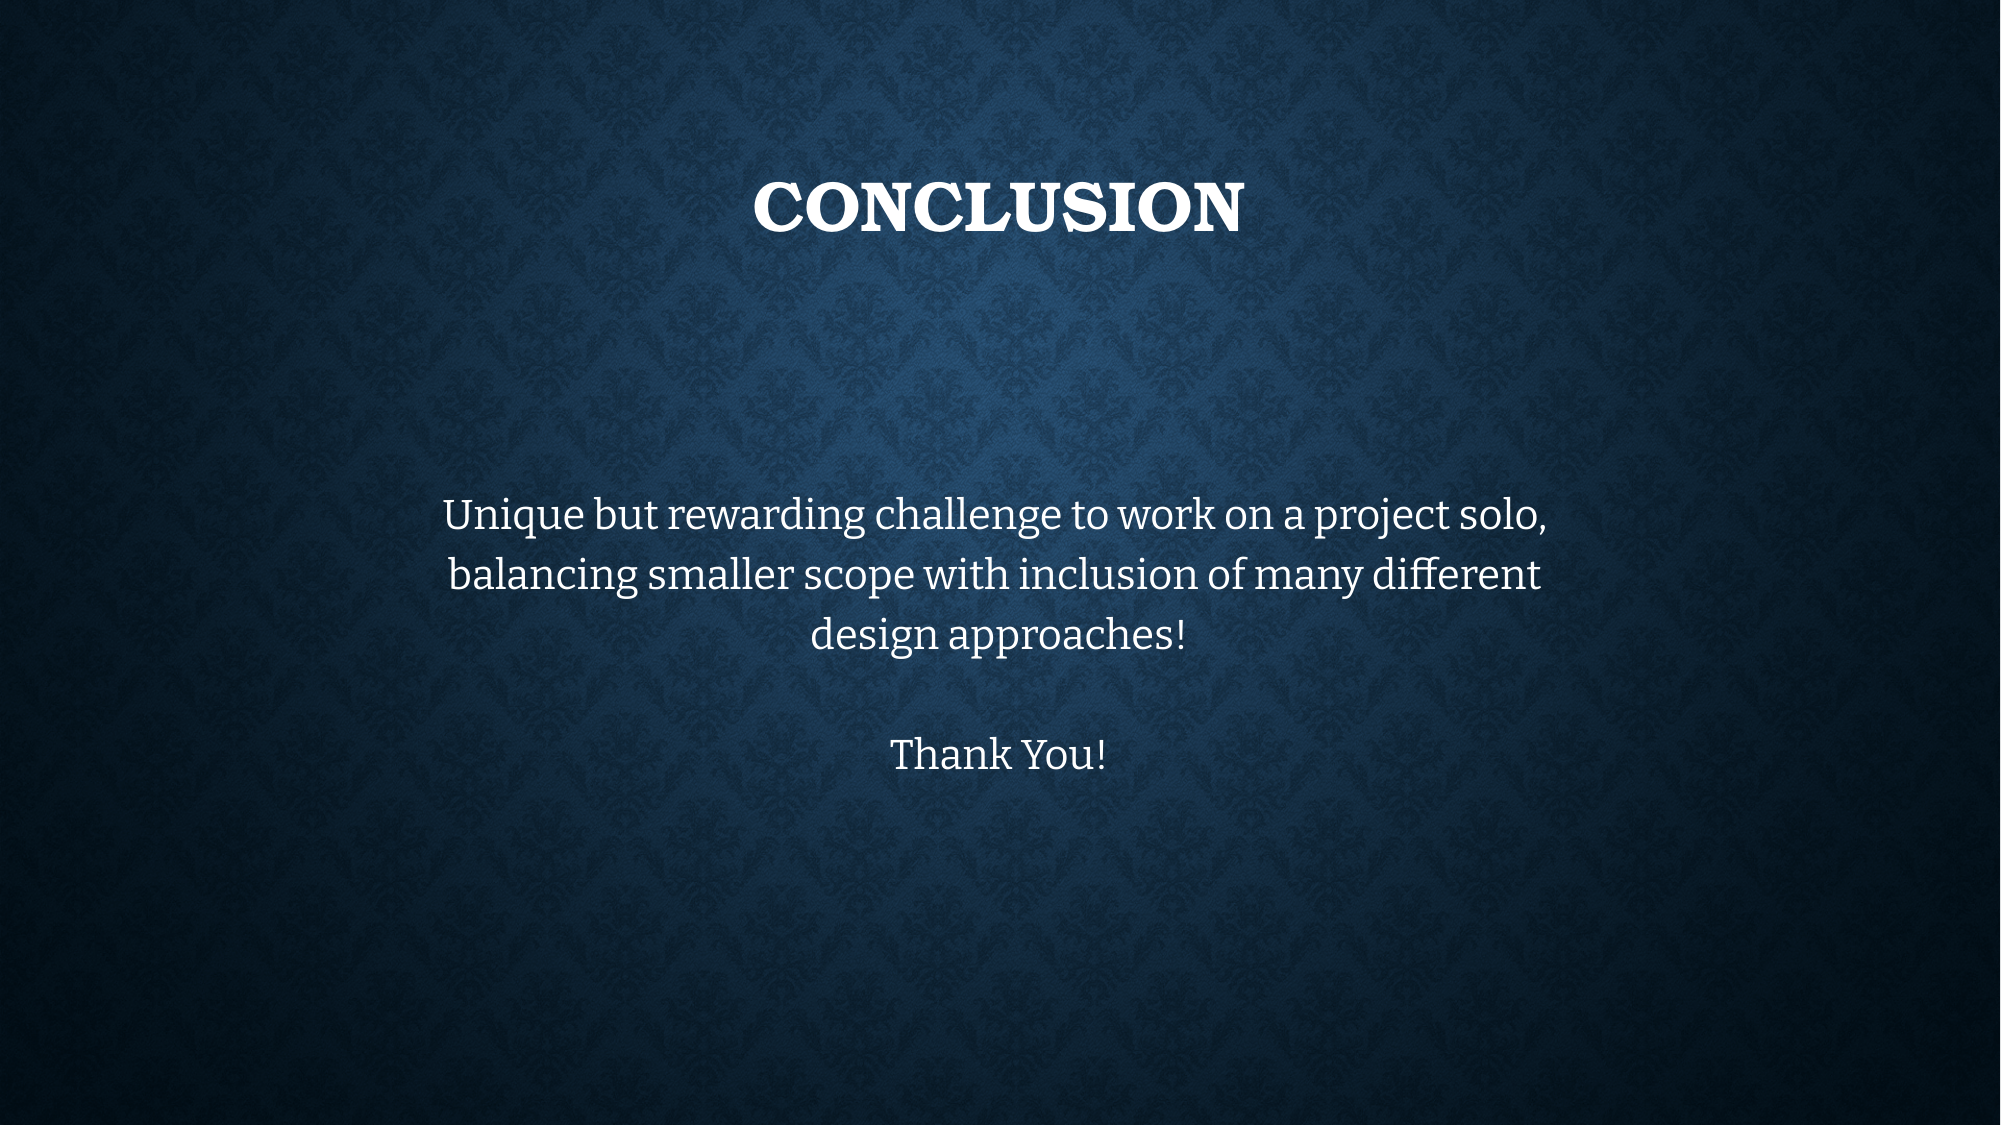

Conclusion
Unique but rewarding challenge to work on a project solo,
balancing smaller scope with inclusion of many different
design approaches!

Thank You!